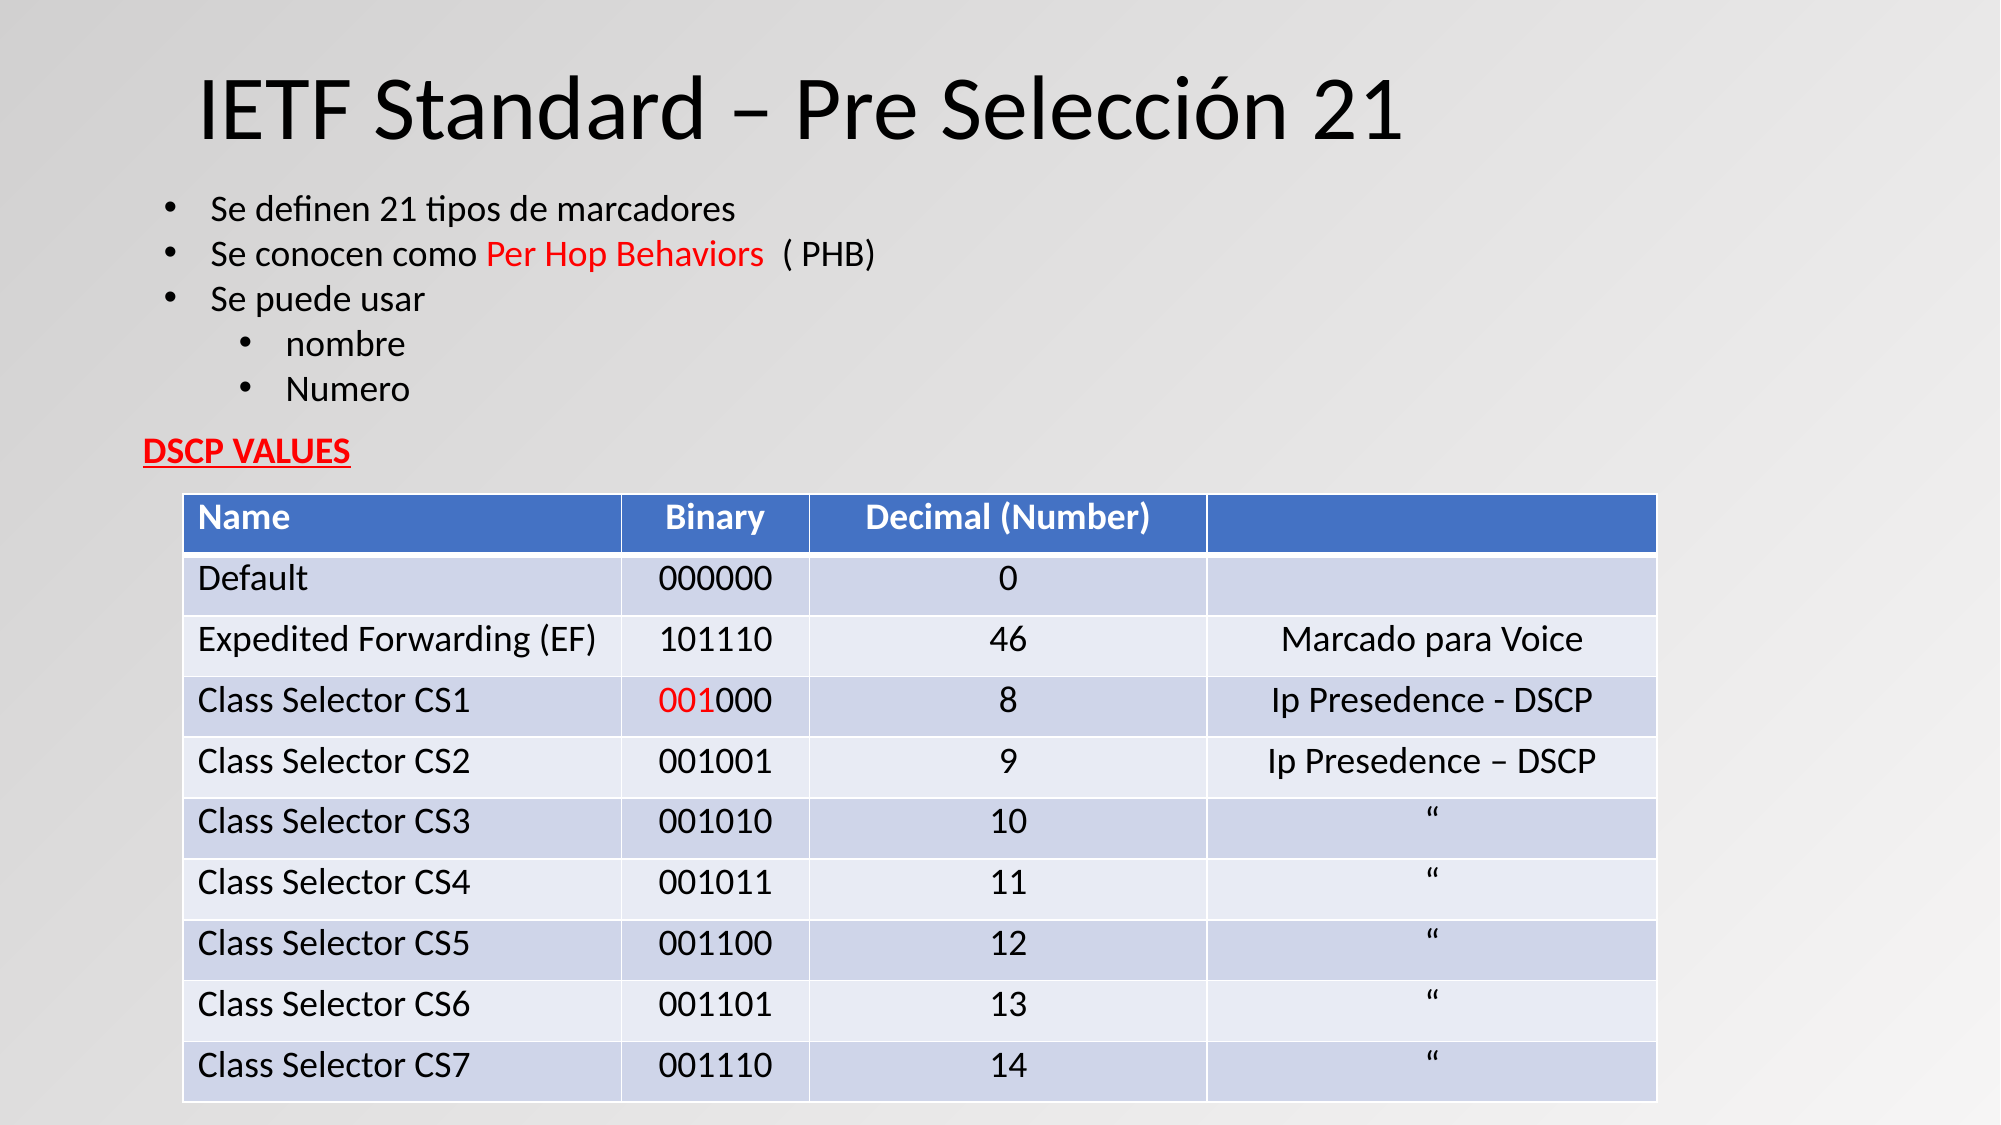

# IETF Standard – Pre Selección 21
Se definen 21 tipos de marcadores
Se conocen como Per Hop Behaviors  ( PHB)
Se puede usar
nombre
Numero
DSCP VALUES
| Name | Binary | Decimal (Number) |  |
| --- | --- | --- | --- |
| Default | 000000 | 0 |  |
| Expedited Forwarding (EF) | 101110 | 46 | Marcado para Voice |
| Class Selector CS1 | 001000 | 8 | Ip Presedence - DSCP |
| Class Selector CS2 | 001001 | 9 | Ip Presedence – DSCP |
| Class Selector CS3 | 001010 | 10 | “ |
| Class Selector CS4 | 001011 | 11 | “ |
| Class Selector CS5 | 001100 | 12 | “ |
| Class Selector CS6 | 001101 | 13 | “ |
| Class Selector CS7 | 001110 | 14 | “ |